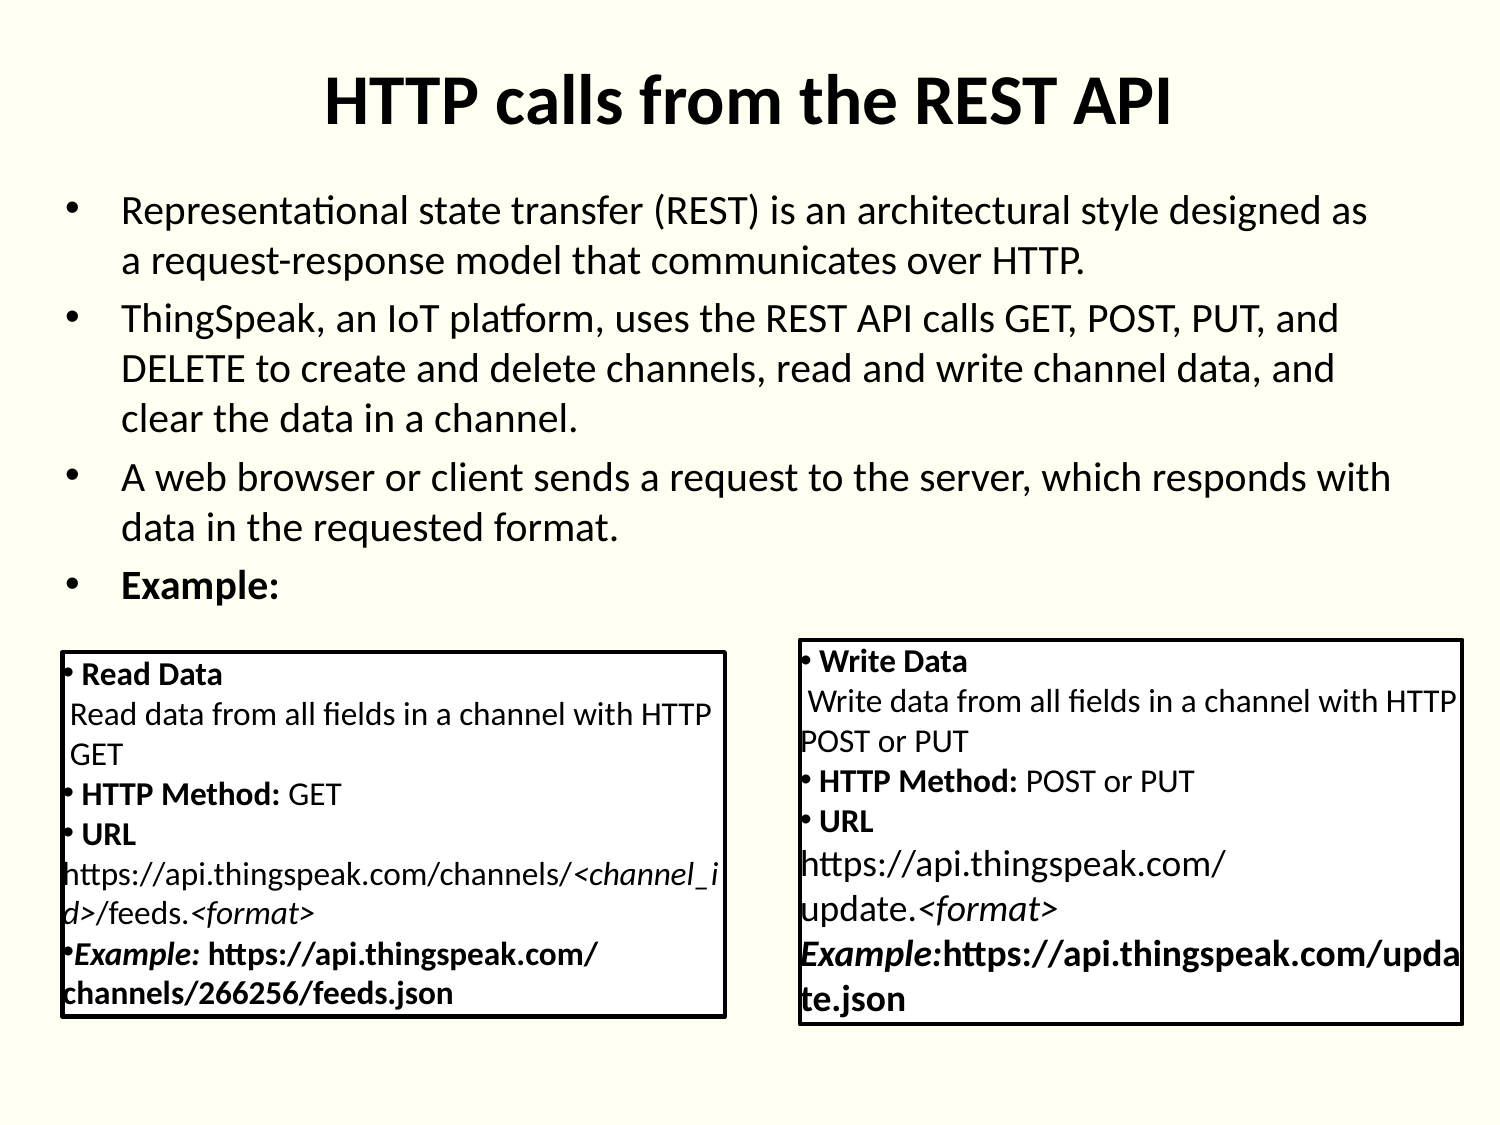

# HTTP calls from the REST API
Representational state transfer (REST) is an architectural style designed as a request-response model that communicates over HTTP.
ThingSpeak, an IoT platform, uses the REST API calls GET, POST, PUT, and DELETE to create and delete channels, read and write channel data, and clear the data in a channel.
A web browser or client sends a request to the server, which responds with data in the requested format.
Example:
 Write Data
 Write data from all fields in a channel with HTTP POST or PUT
 HTTP Method: POST or PUT
 URL
https://api.thingspeak.com/update.<format> Example:https://api.thingspeak.com/update.json
 Read Data
 Read data from all fields in a channel with HTTP   GET
 HTTP Method: GET
 URL https://api.thingspeak.com/channels/<channel_id>/feeds.<format>
Example: https://api.thingspeak.com/channels/266256/feeds.json